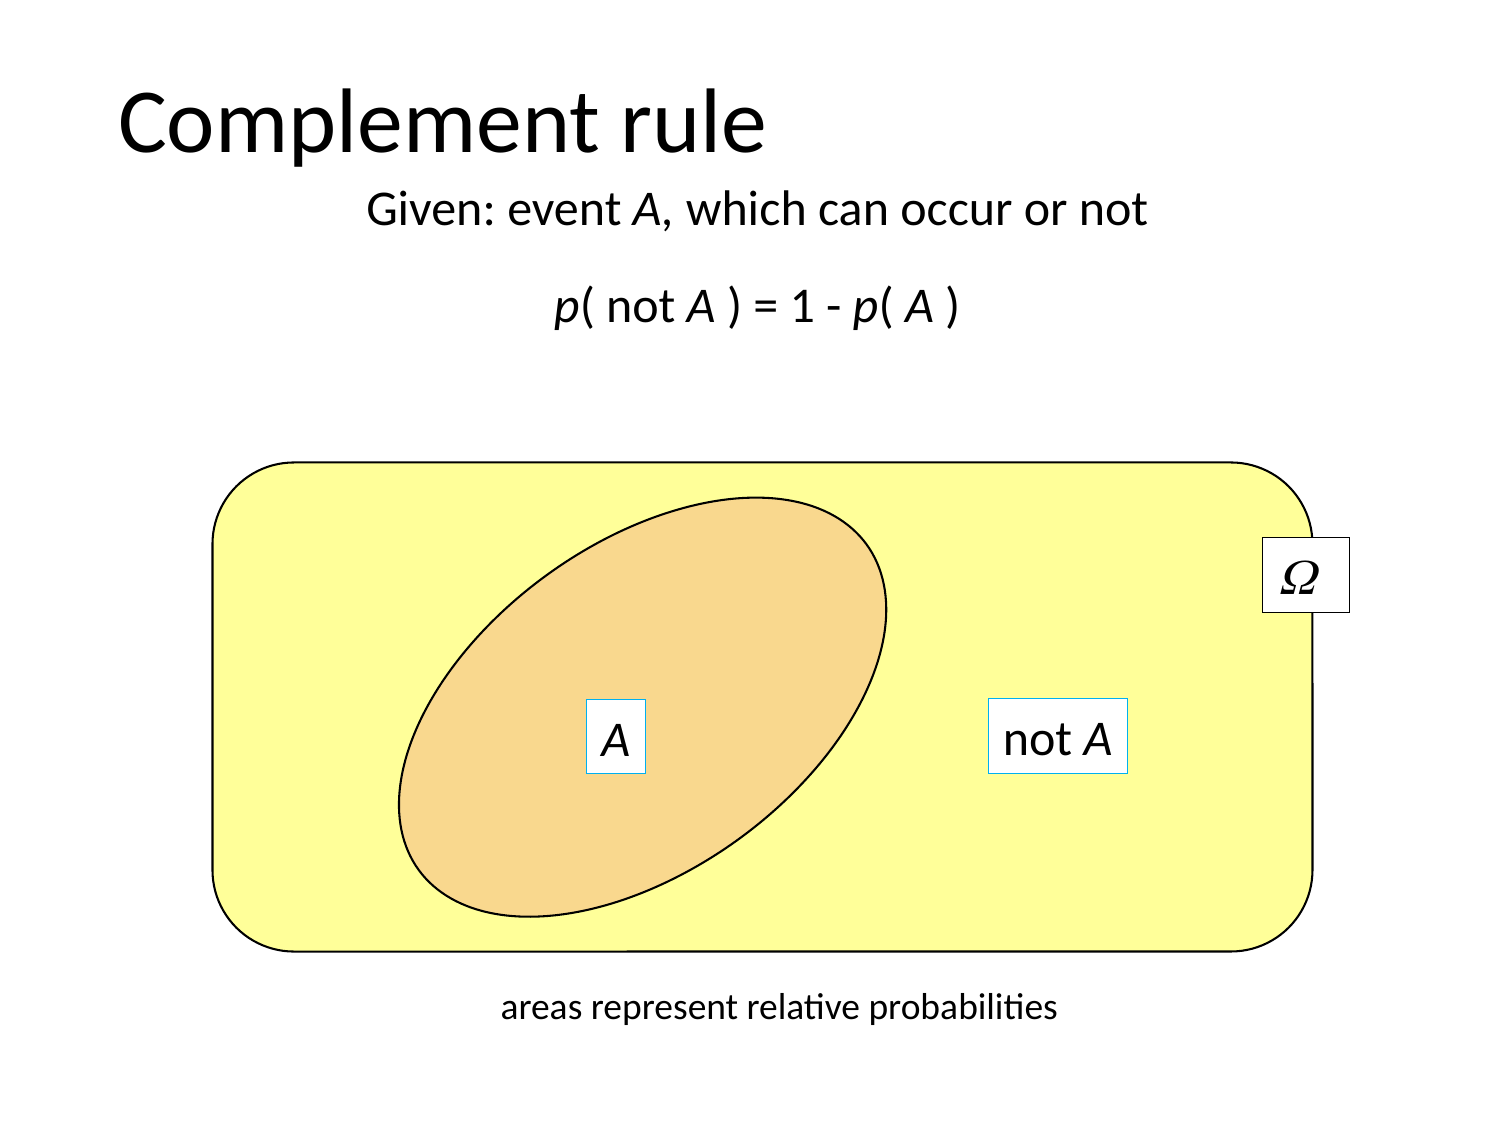

# Complement rule
Given: event A, which can occur or not

p( not A ) = 1 - p( A )

Ω

not A
A
areas represent relative probabilities